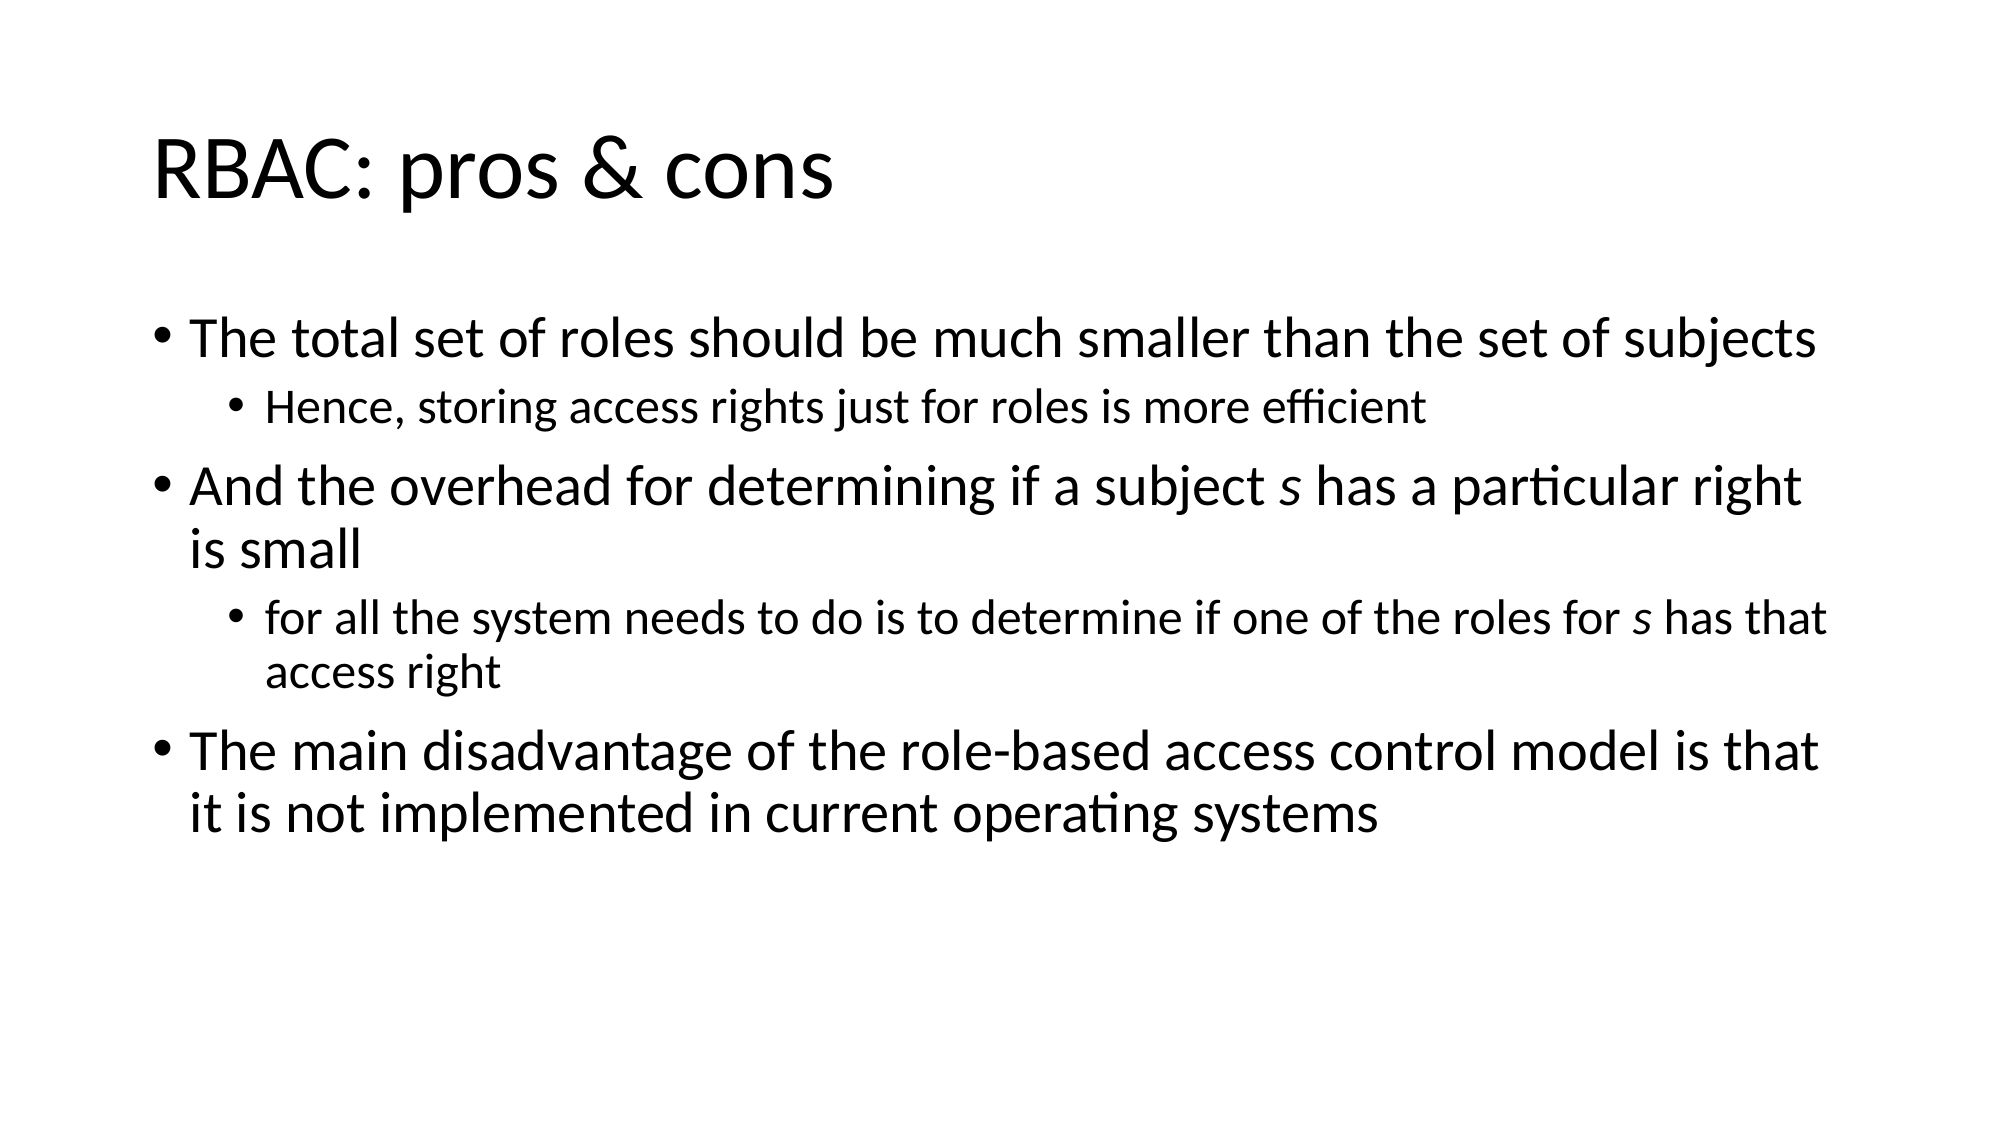

# RBAC: pros & cons
The total set of roles should be much smaller than the set of subjects
Hence, storing access rights just for roles is more efficient
And the overhead for determining if a subject s has a particular right is small
for all the system needs to do is to determine if one of the roles for s has that access right
The main disadvantage of the role-based access control model is that it is not implemented in current operating systems